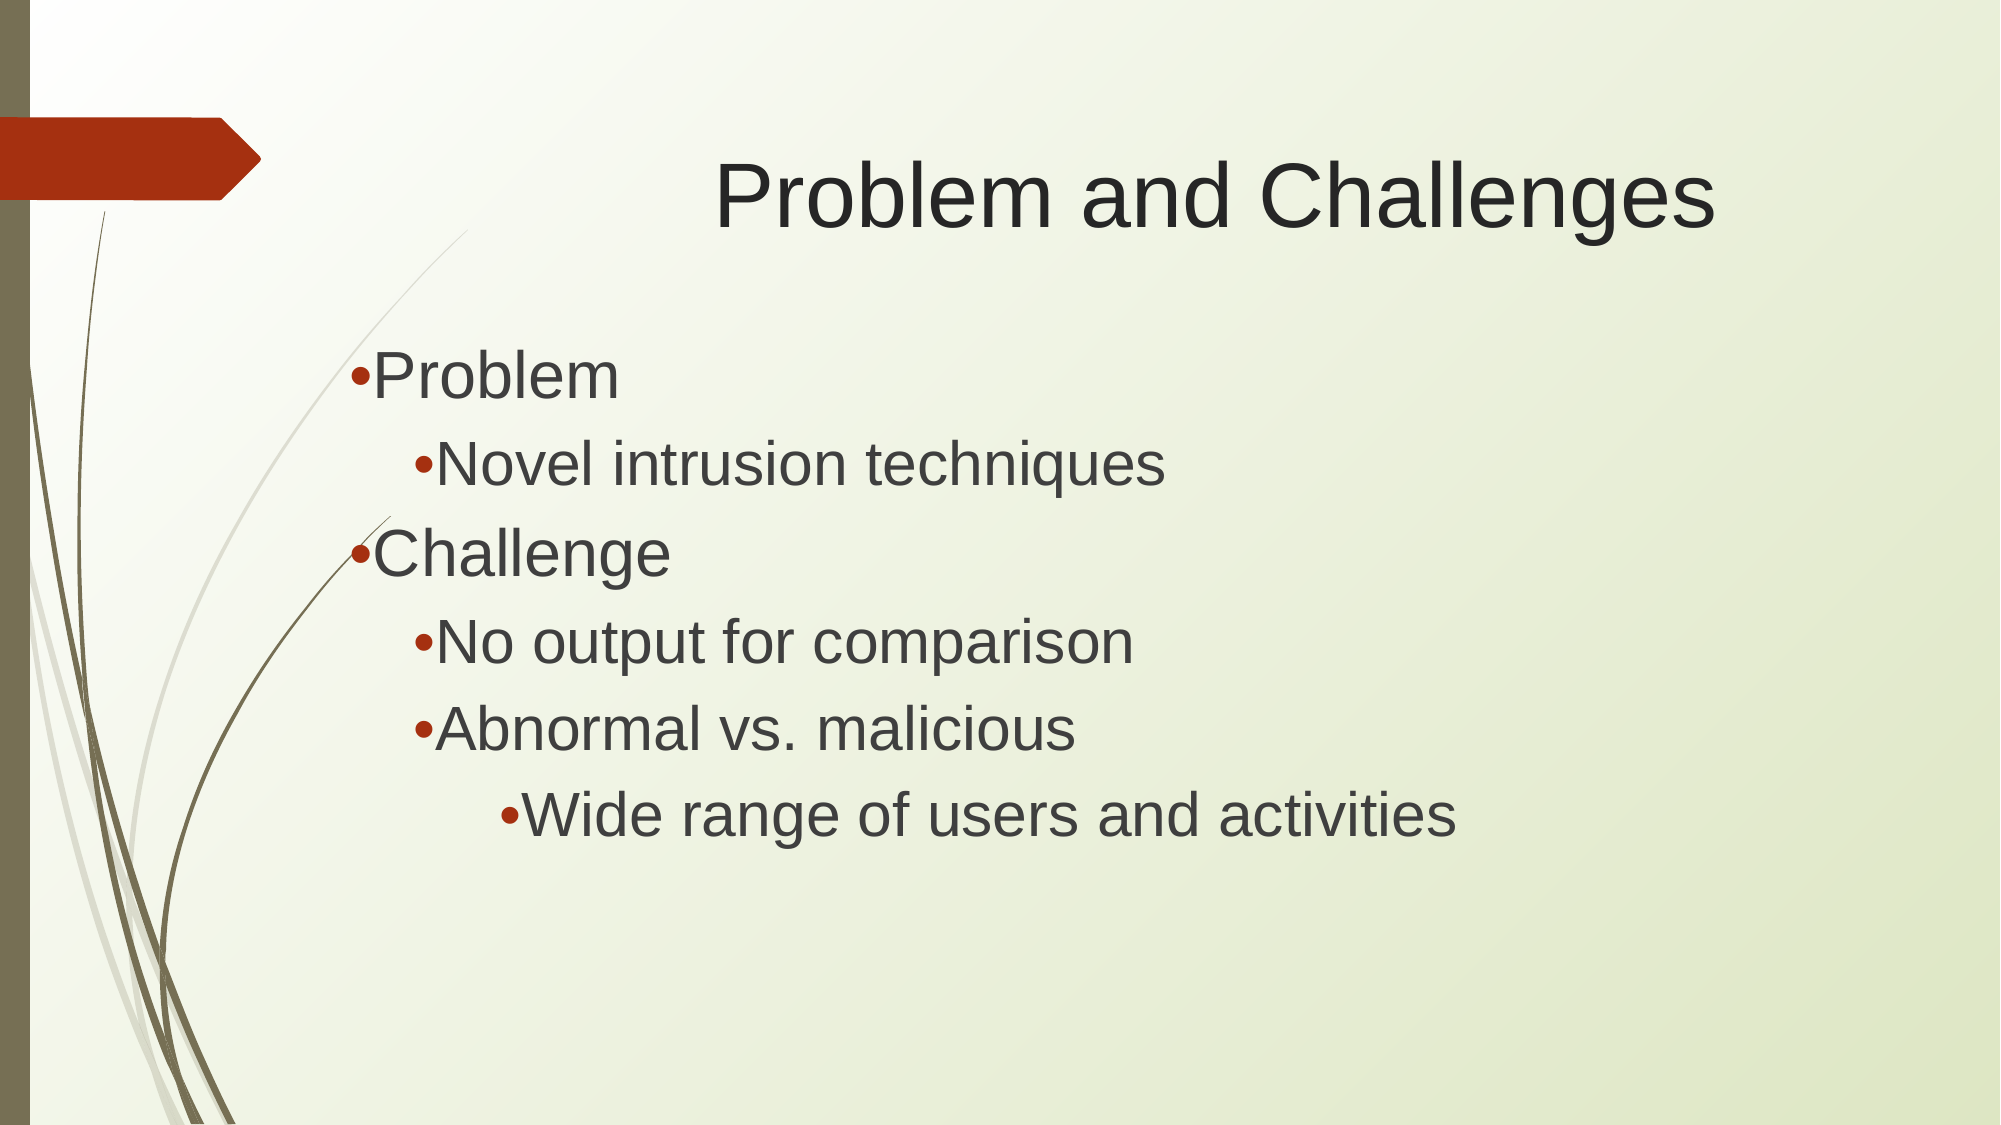

# Problem and Challenges

•Problem
•Novel intrusion techniques
•Challenge
•No output for comparison
•Abnormal vs. malicious
	•Wide range of users and activities